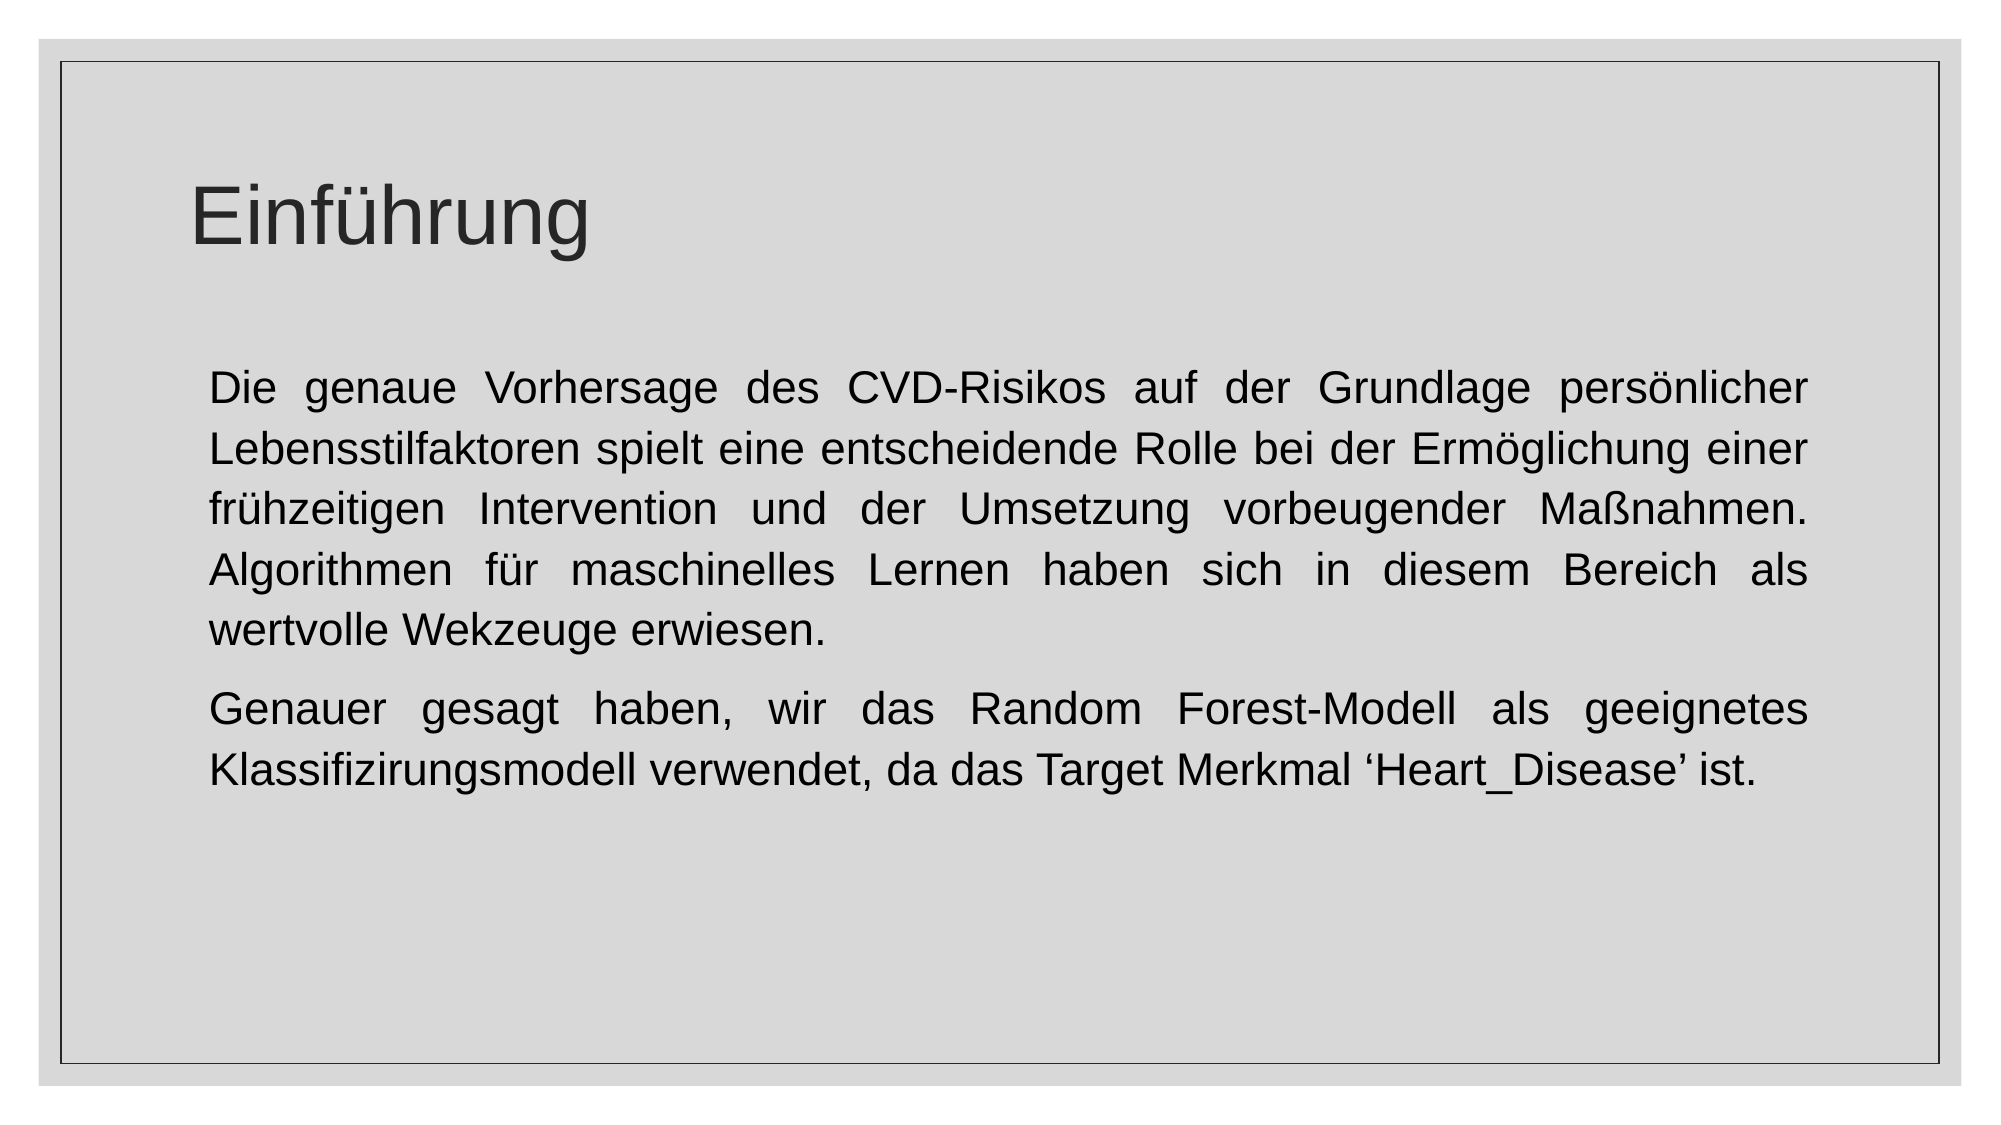

# Einführung
Die genaue Vorhersage des CVD-Risikos auf der Grundlage persönlicher Lebensstilfaktoren spielt eine entscheidende Rolle bei der Ermöglichung einer frühzeitigen Intervention und der Umsetzung vorbeugender Maßnahmen. Algorithmen für maschinelles Lernen haben sich in diesem Bereich als wertvolle Wekzeuge erwiesen.
Genauer gesagt haben, wir das Random Forest-Modell als geeignetes Klassifizirungsmodell verwendet, da das Target Merkmal ‘Heart_Disease’ ist.